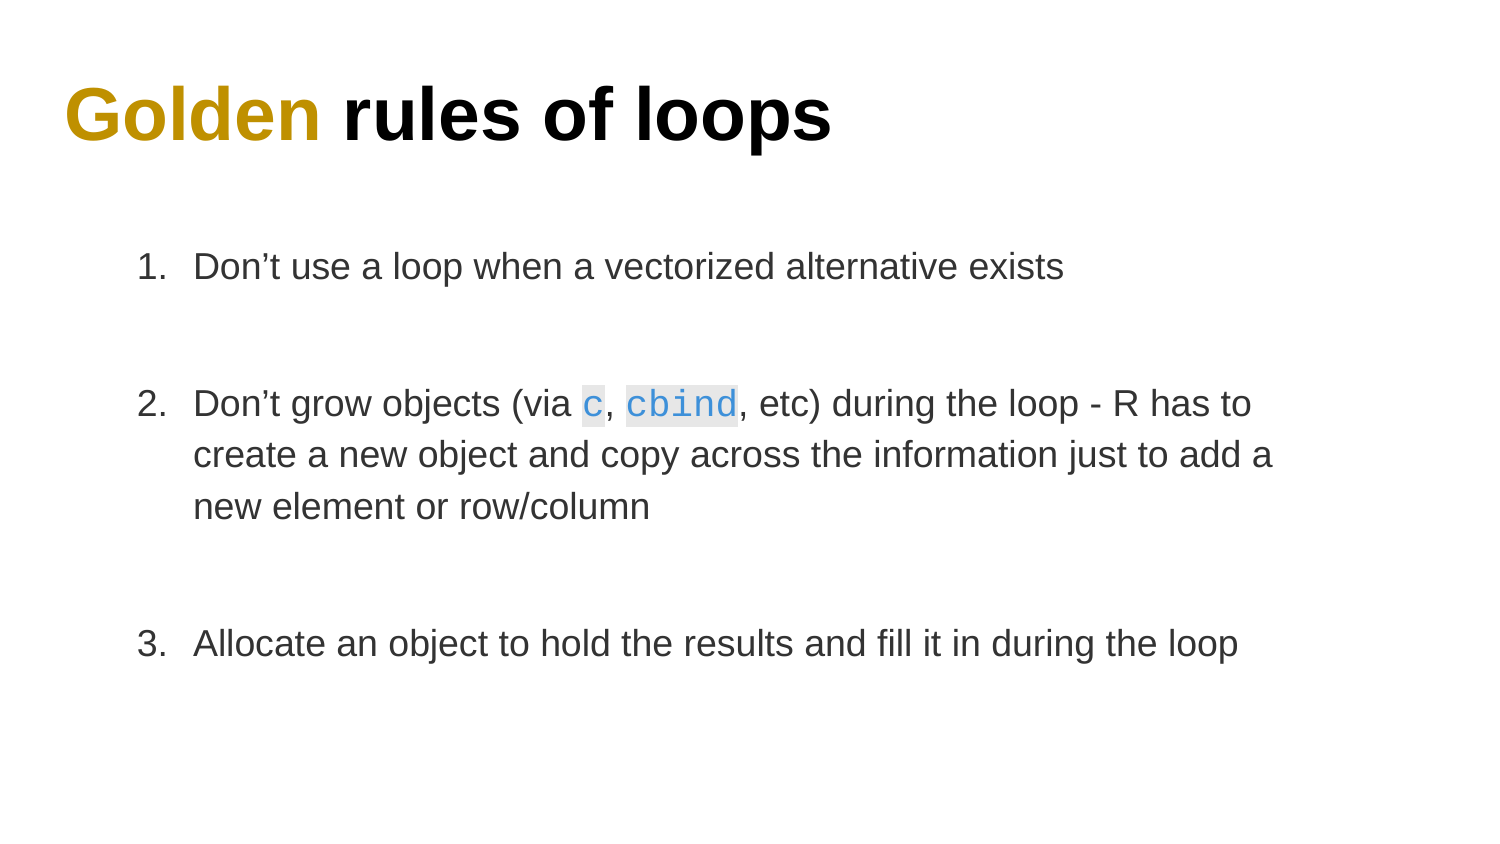

Golden rules of loops
Don’t use a loop when a vectorized alternative exists

Don’t grow objects (via c, cbind, etc) during the loop - R has to create a new object and copy across the information just to add a new element or row/column

Allocate an object to hold the results and fill it in during the loop